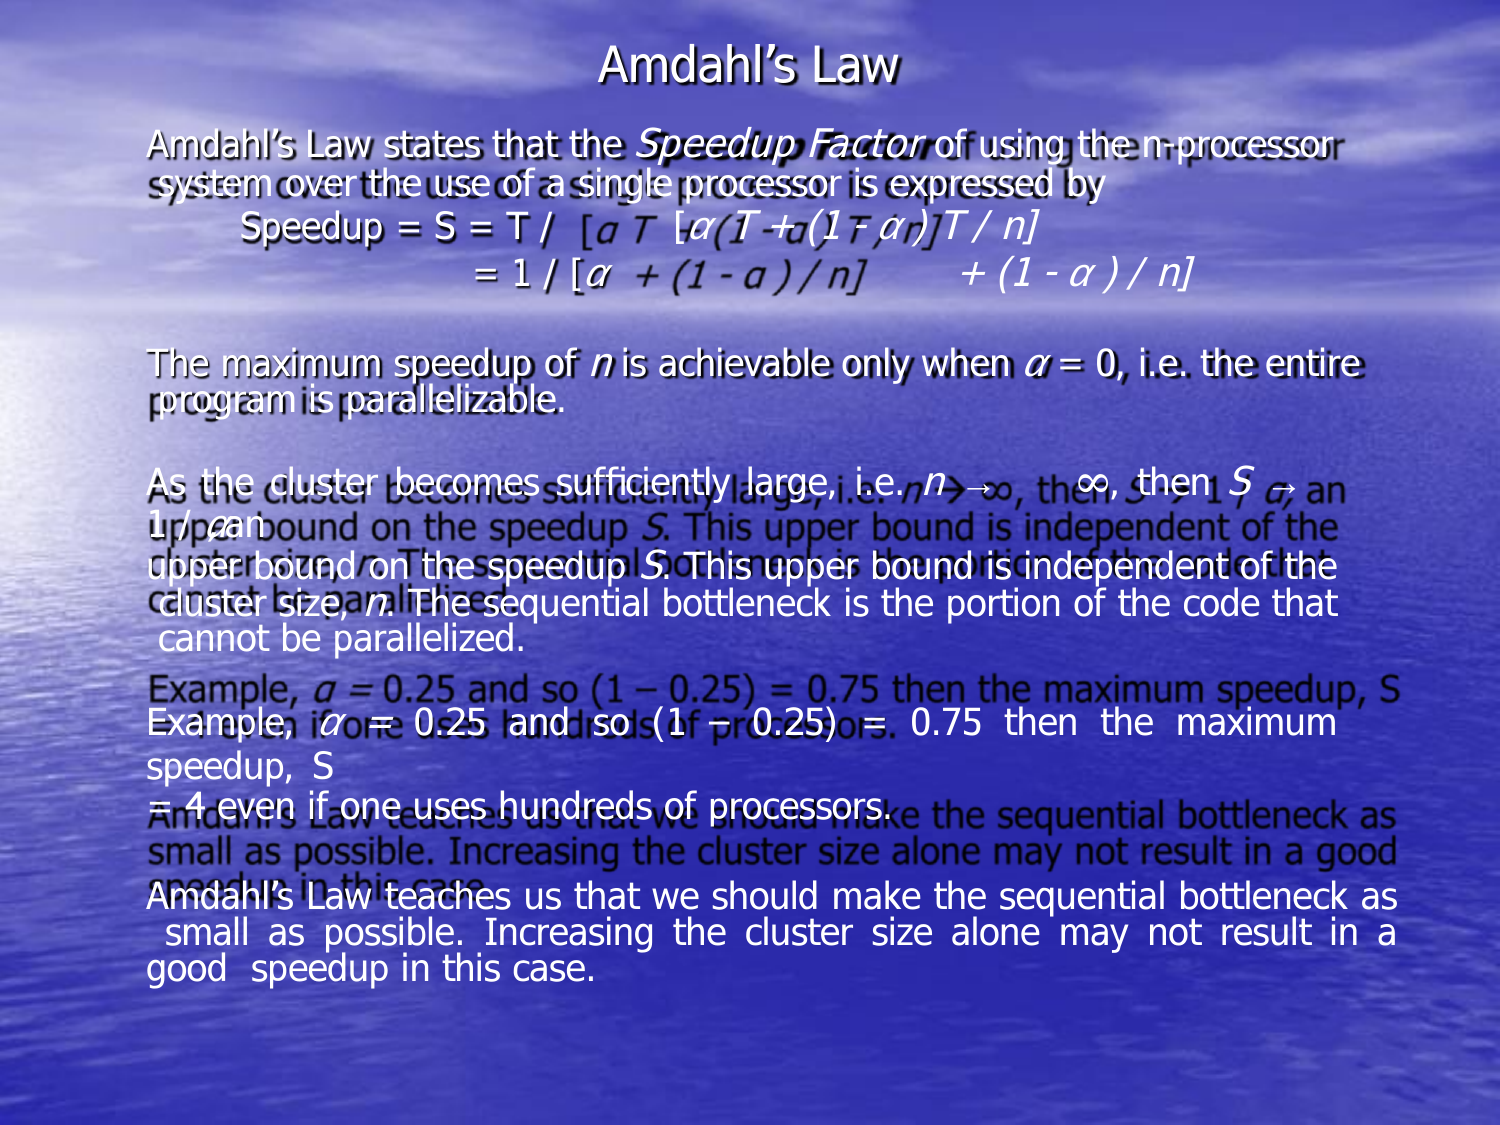

# Amdahl’s Law

Amdahl’s Law states that the Speedup Factor of using the n-processor  system over the use of a single processor is expressed by
Speedup = S = T /	[α    T	+ (1 - α ) T / n]
= 1 / [α	+ (1 - α ) / n]

The maximum speedup of n is achievable only when α = 0, i.e. the entire  program is parallelizable.

As the cluster becomes sufficiently large, i.e. n → ∞, then S → 1 / α,  an
upper bound on the speedup S. This upper bound is independent of the  cluster size, n. The sequential bottleneck is the portion of the code that  cannot be parallelized.

Example, α = 0.25 and so (1 – 0.25) = 0.75 then the maximum speedup, S
= 4 even if one uses hundreds of processors.

Amdahl’s Law teaches us that we should make the sequential bottleneck as  small as possible. Increasing the cluster size alone may not result in a good  speedup in this case.